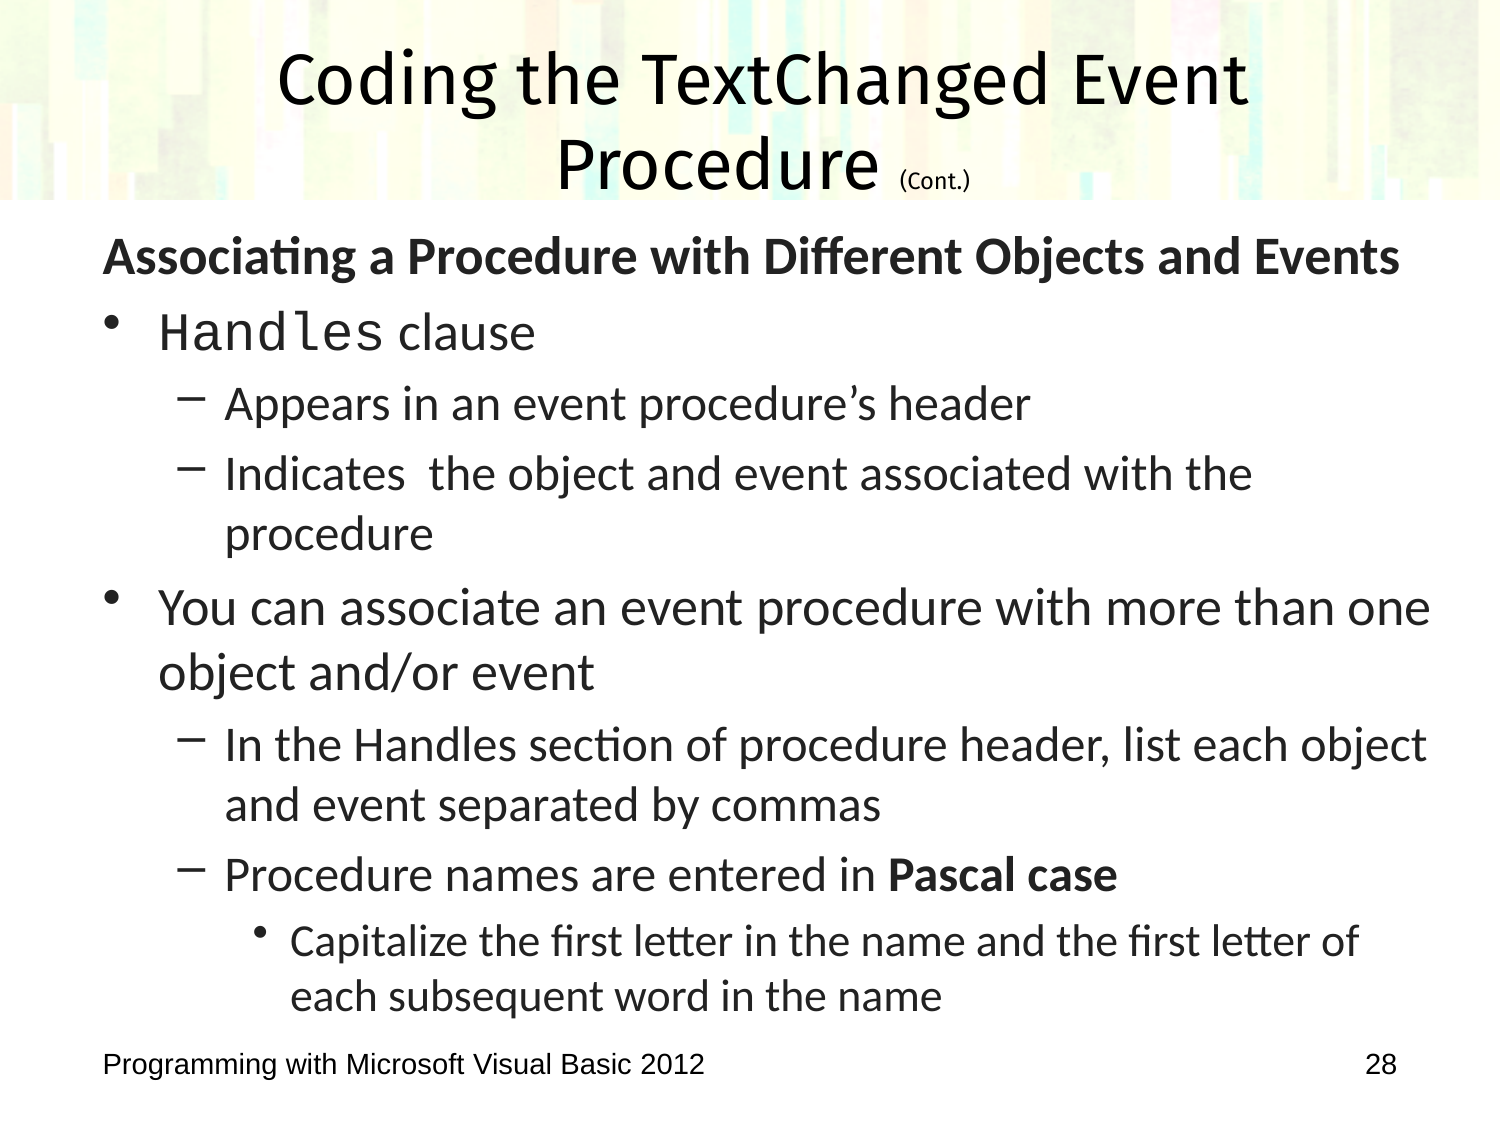

# Coding the TextChanged Event Procedure (Cont.)
Associating a Procedure with Different Objects and Events
Handles clause
Appears in an event procedure’s header
Indicates  the object and event associated with the procedure
You can associate an event procedure with more than one object and/or event
In the Handles section of procedure header, list each object and event separated by commas
Procedure names are entered in Pascal case
Capitalize the first letter in the name and the first letter of each subsequent word in the name

Programming with Microsoft Visual Basic 2012
28